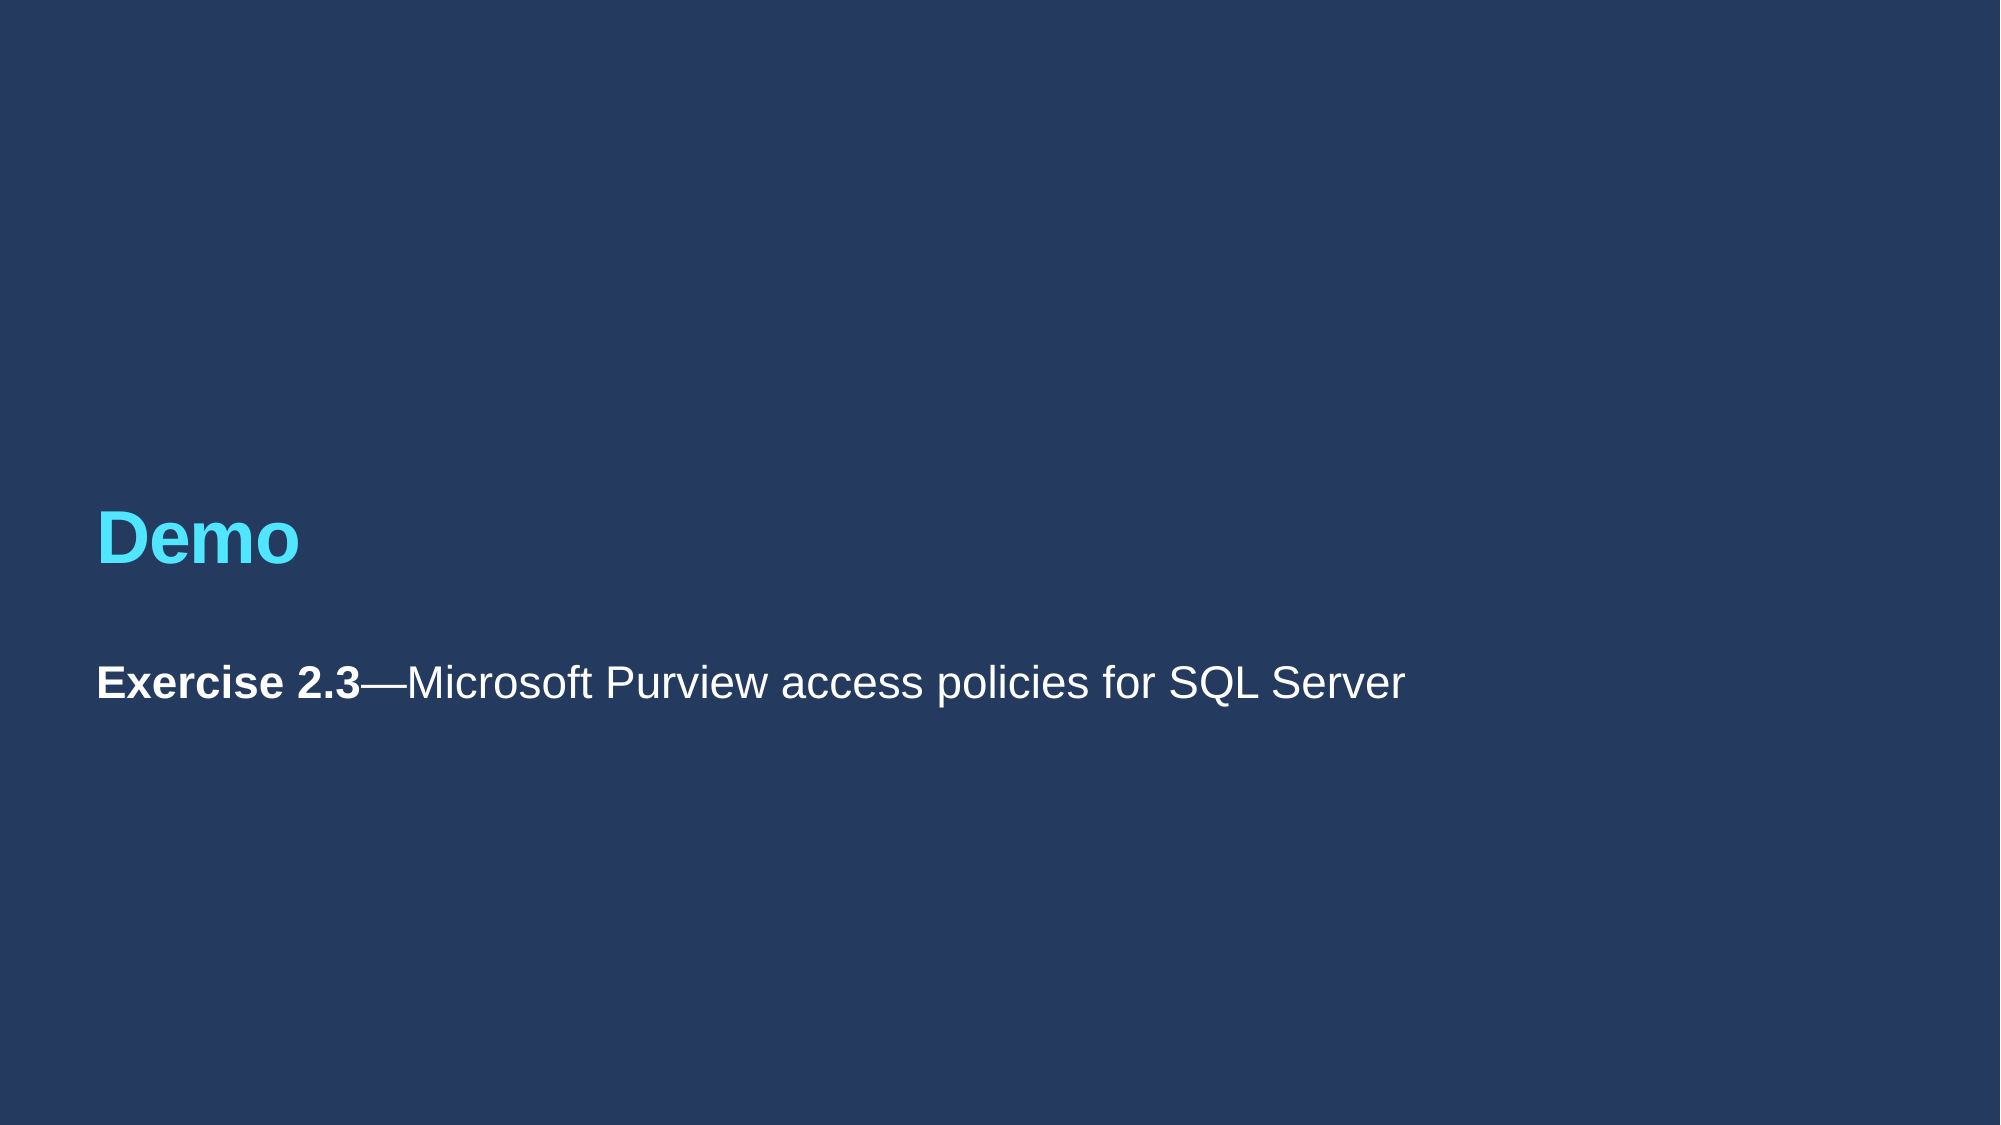

# Demo
Exercise 2.3—Microsoft Purview access policies for SQL Server